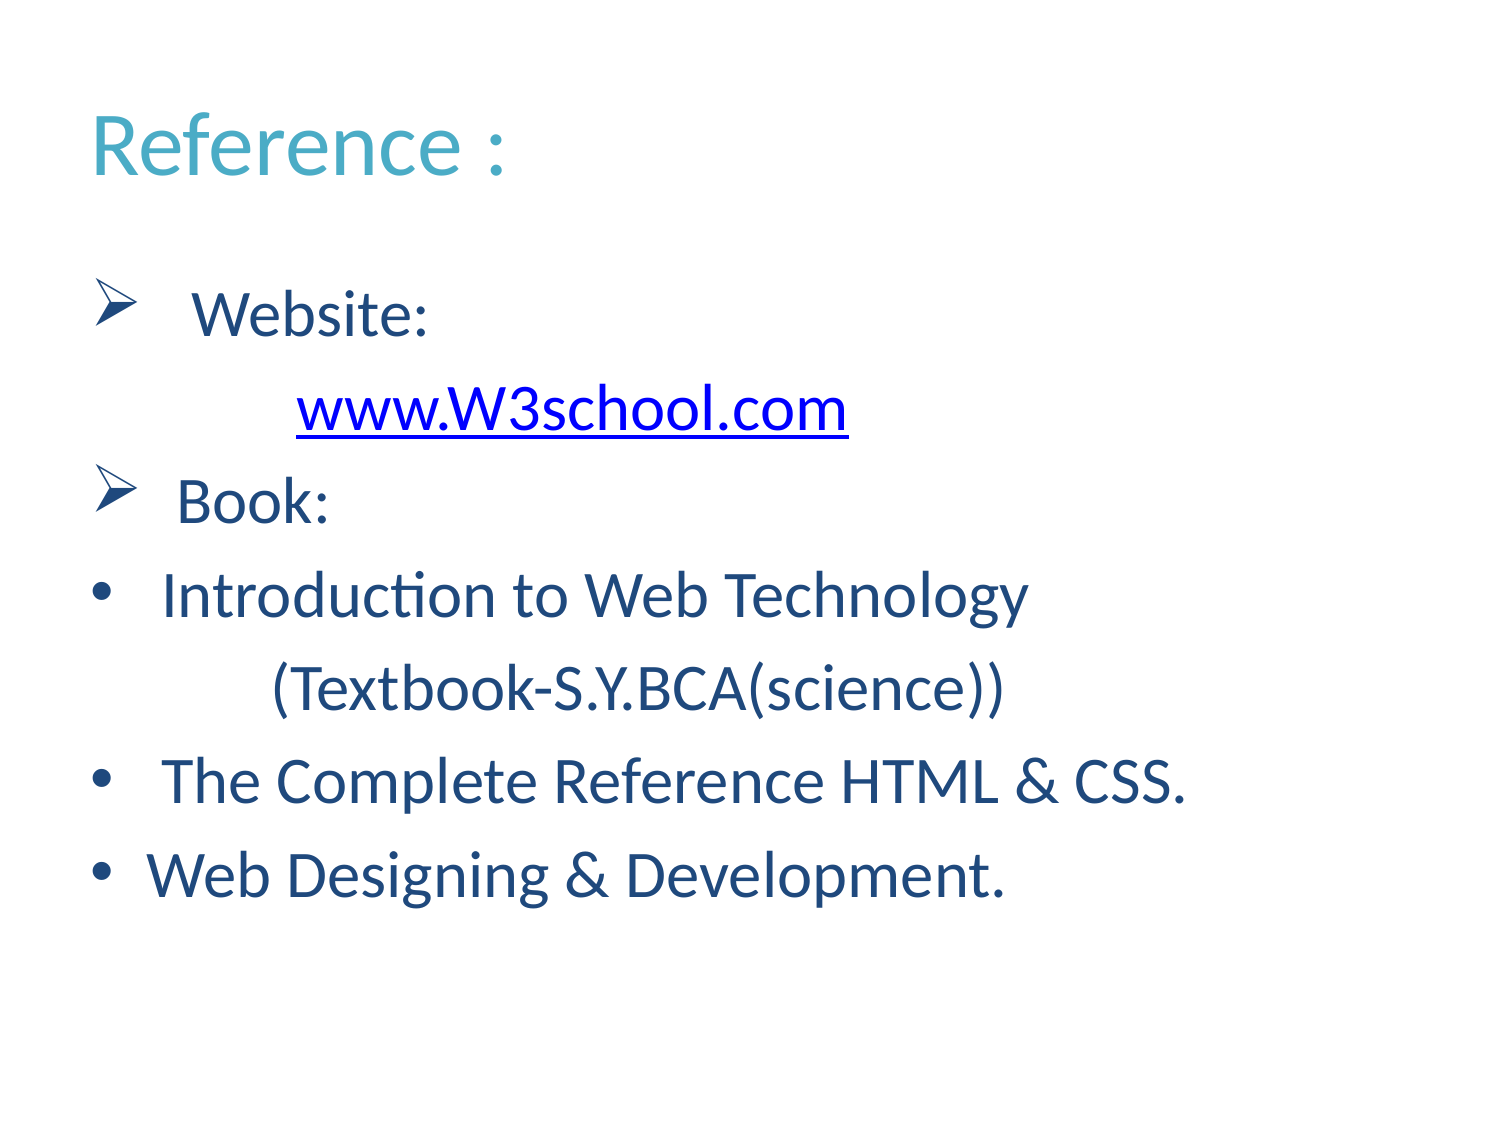

# Reference :
   Website:
		www.W3school.com
  Book:
 Introduction to Web Technology
            (Textbook-S.Y.BCA(science))
 The Complete Reference HTML & CSS.
Web Designing & Development.